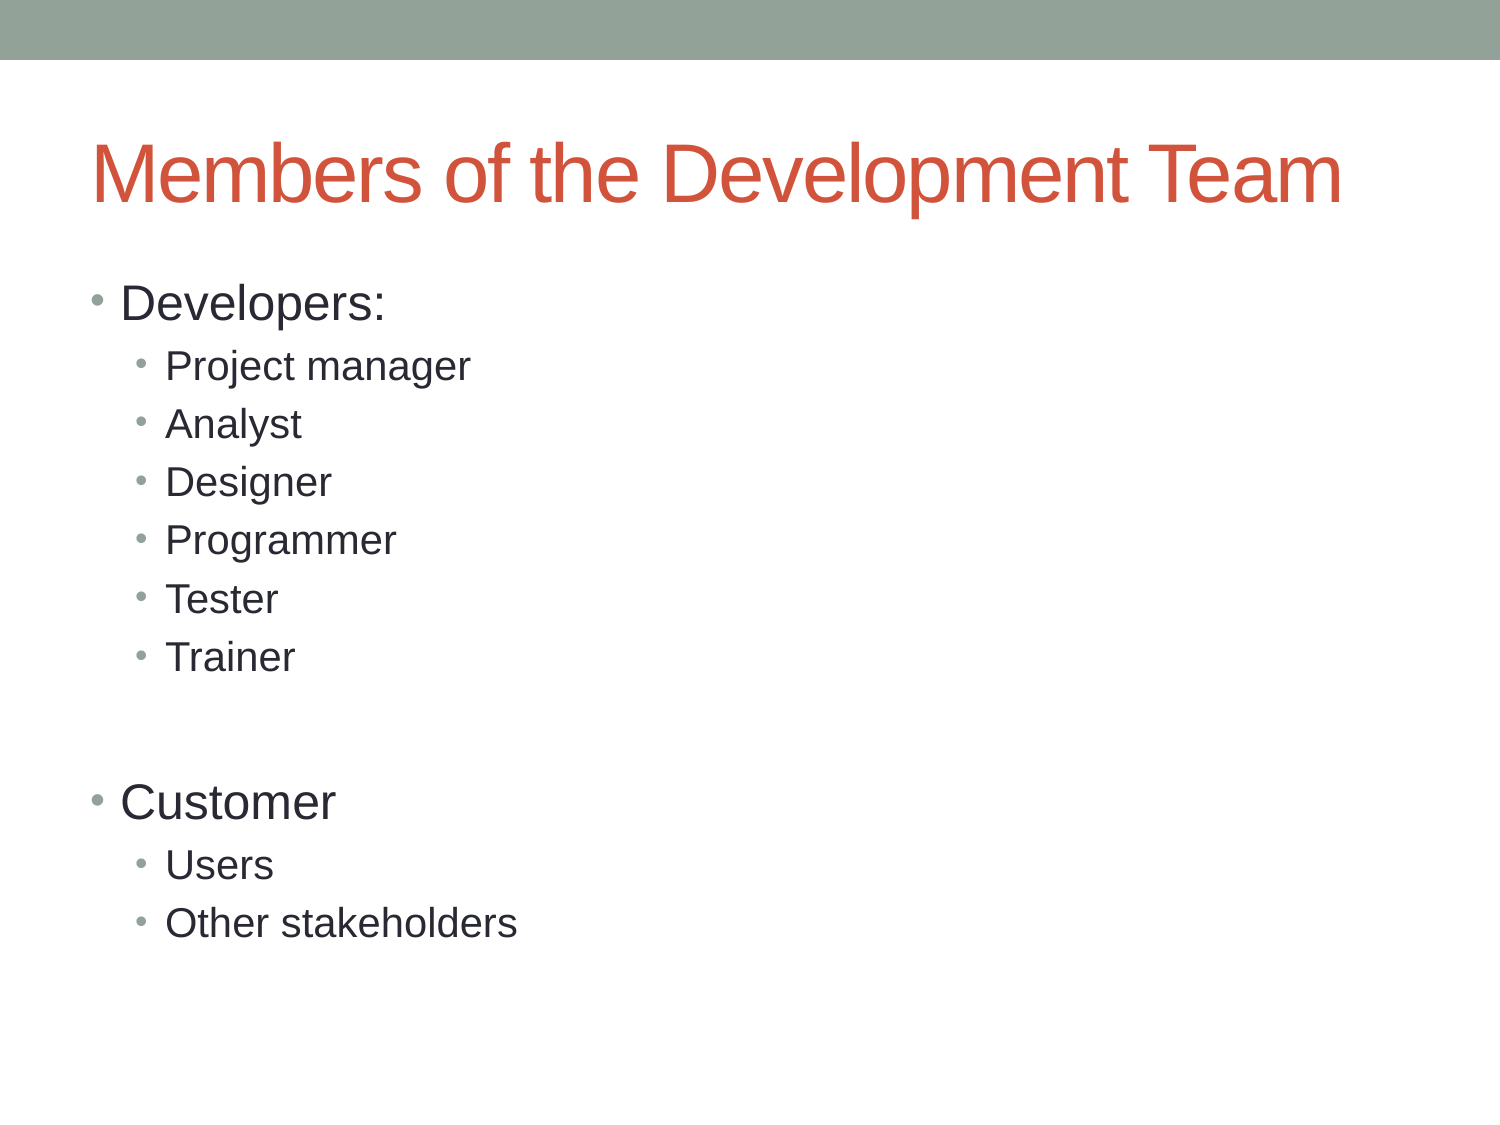

# Members of the Development Team
Developers:
Project manager
Analyst
Designer
Programmer
Tester
Trainer

Customer
Users
Other stakeholders